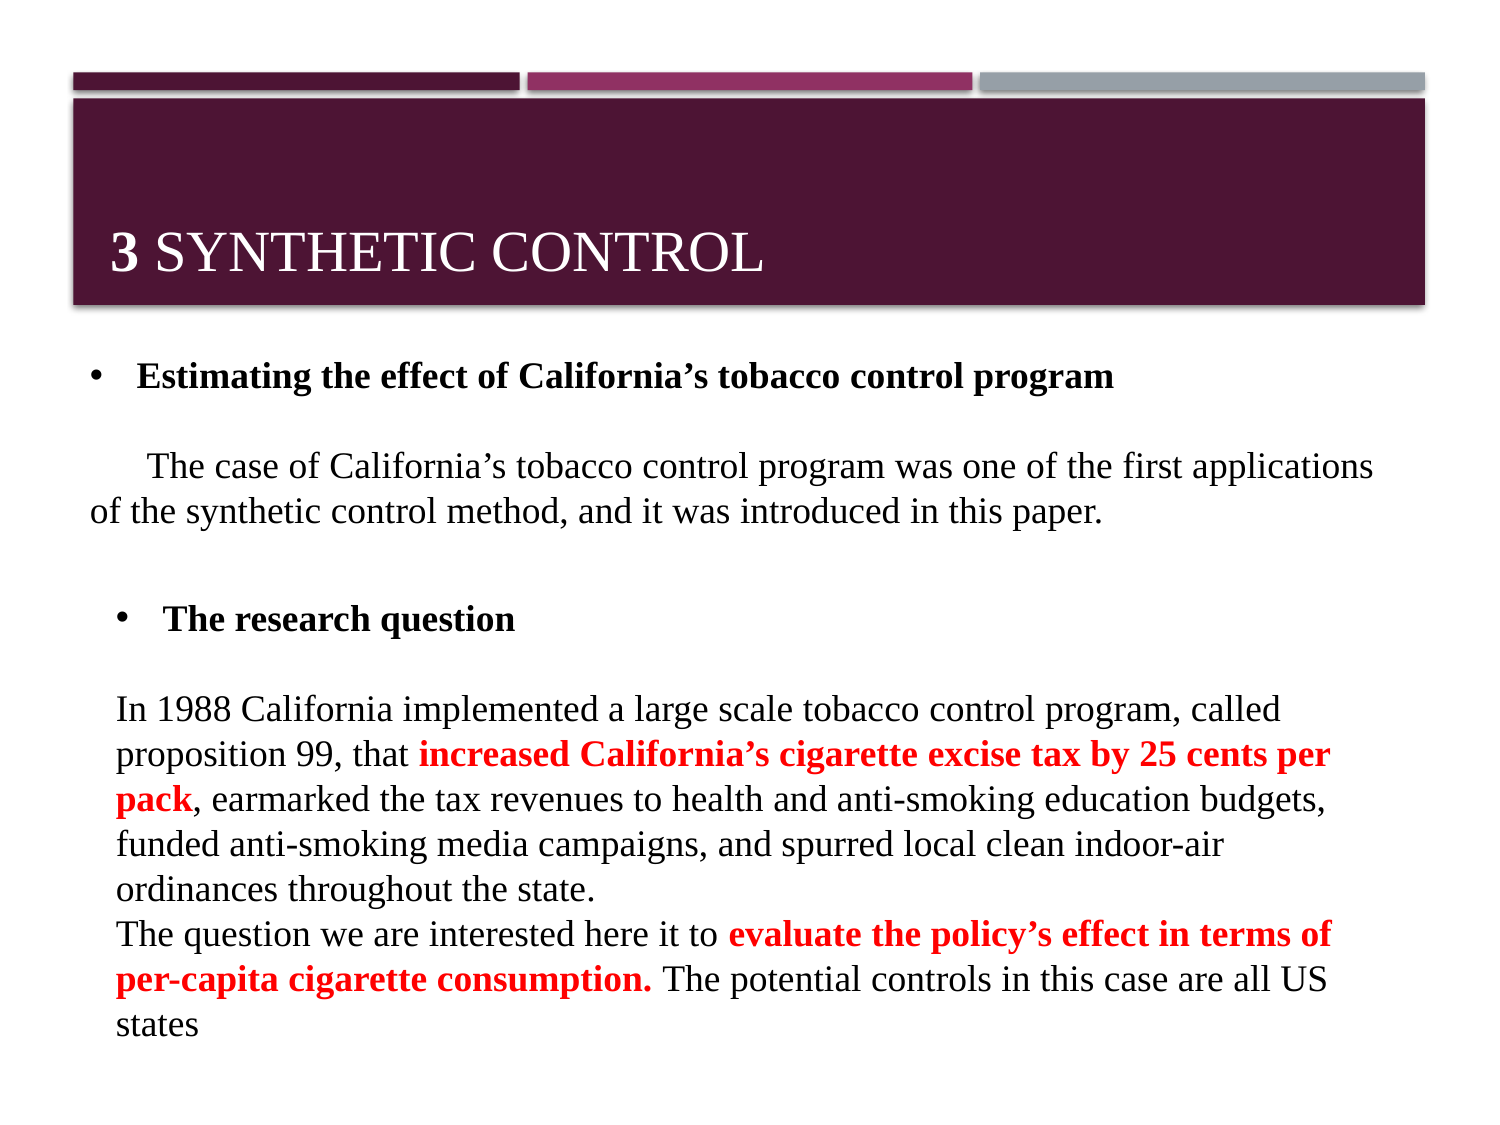

# 3 Synthetic Control
Estimating the effect of California’s tobacco control program

      The case of California’s tobacco control program was one of the first applications of the synthetic control method, and it was introduced in this paper.
The research question

In 1988 California implemented a large scale tobacco control program, called proposition 99, that increased California’s cigarette excise tax by 25 cents per pack, earmarked the tax revenues to health and anti-smoking education budgets, funded anti-smoking media campaigns, and spurred local clean indoor-air ordinances throughout the state.
The question we are interested here it to evaluate the policy’s effect in terms of per-capita cigarette consumption. The potential controls in this case are all US states